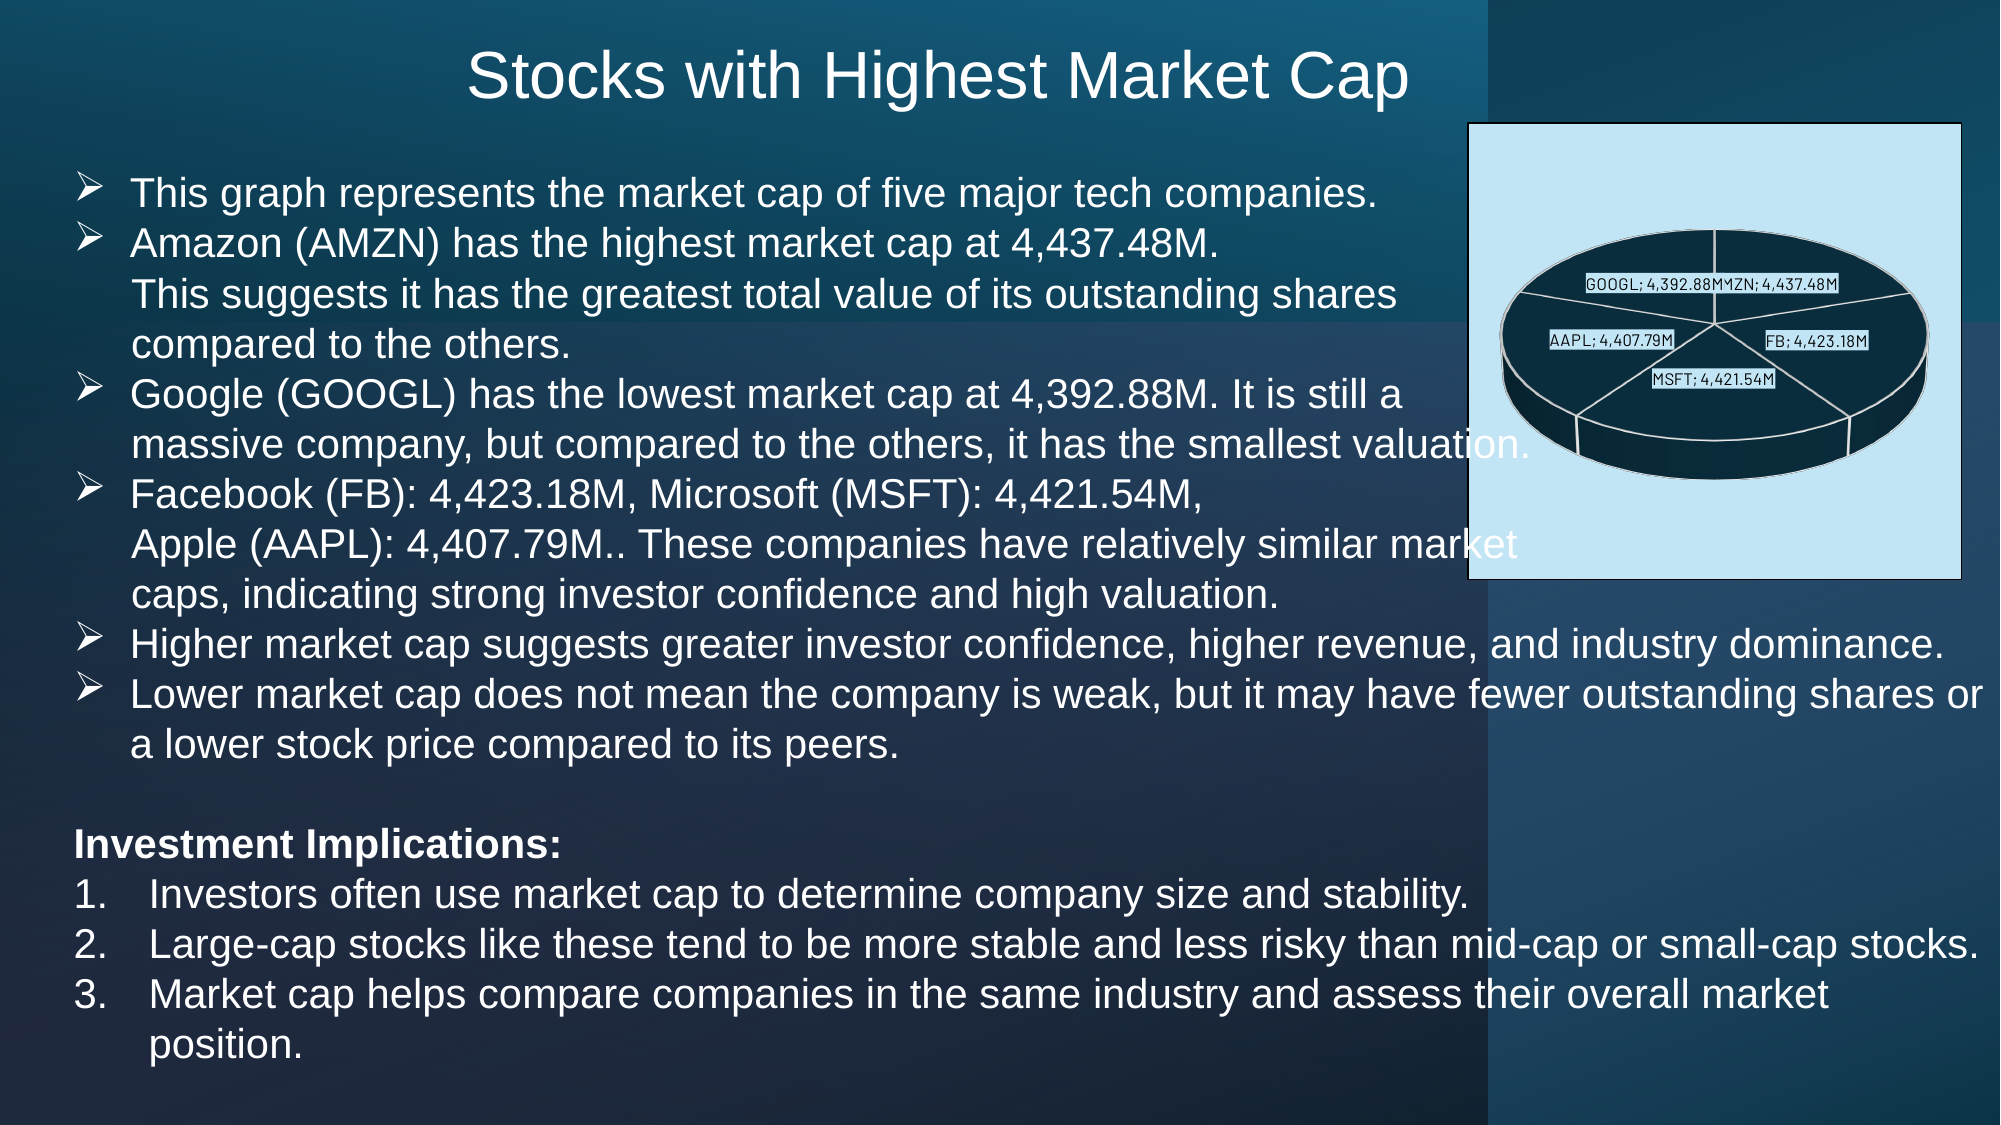

Stocks with Highest Market Cap

[unsupported chart]

This graph represents the market cap of five major tech companies.
Amazon (AMZN) has the highest market cap at 4,437.48M.
     This suggests it has the greatest total value of its outstanding shares
     compared to the others.
Google (GOOGL) has the lowest market cap at 4,392.88M. It is still a
     massive company, but compared to the others, it has the smallest valuation.
Facebook (FB): 4,423.18M, Microsoft (MSFT): 4,421.54M,
     Apple (AAPL): 4,407.79M.. These companies have relatively similar market
     caps, indicating strong investor confidence and high valuation.
Higher market cap suggests greater investor confidence, higher revenue, and industry dominance.
Lower market cap does not mean the company is weak, but it may have fewer outstanding shares or a lower stock price compared to its peers.

Investment Implications:
Investors often use market cap to determine company size and stability.
Large-cap stocks like these tend to be more stable and less risky than mid-cap or small-cap stocks.
Market cap helps compare companies in the same industry and assess their overall market position.